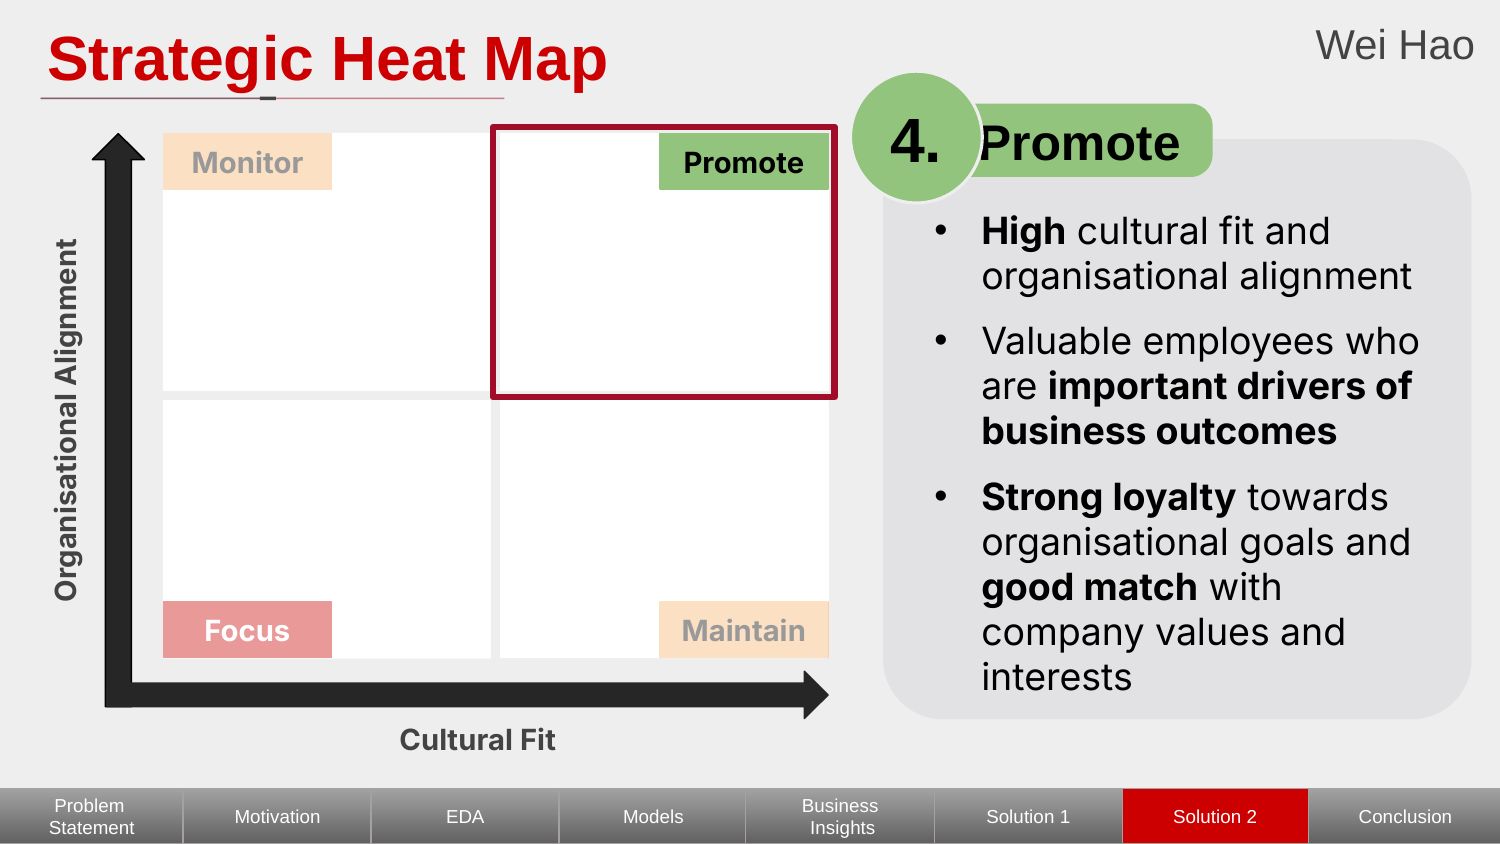

# Strategic Heat Map
Wei Hao
4.

Promote

Monitor
Promote

High cultural fit and organisational alignment
Valuable employees who are important drivers of business outcomes
Strong loyalty towards organisational goals and good match with company values and interests
Organisational Alignment

Focus
Maintain

Cultural Fit
Problem
Statement
Motivation
EDA
Models
Business
 Insights
Solution 1
Solution 2
Conclusion